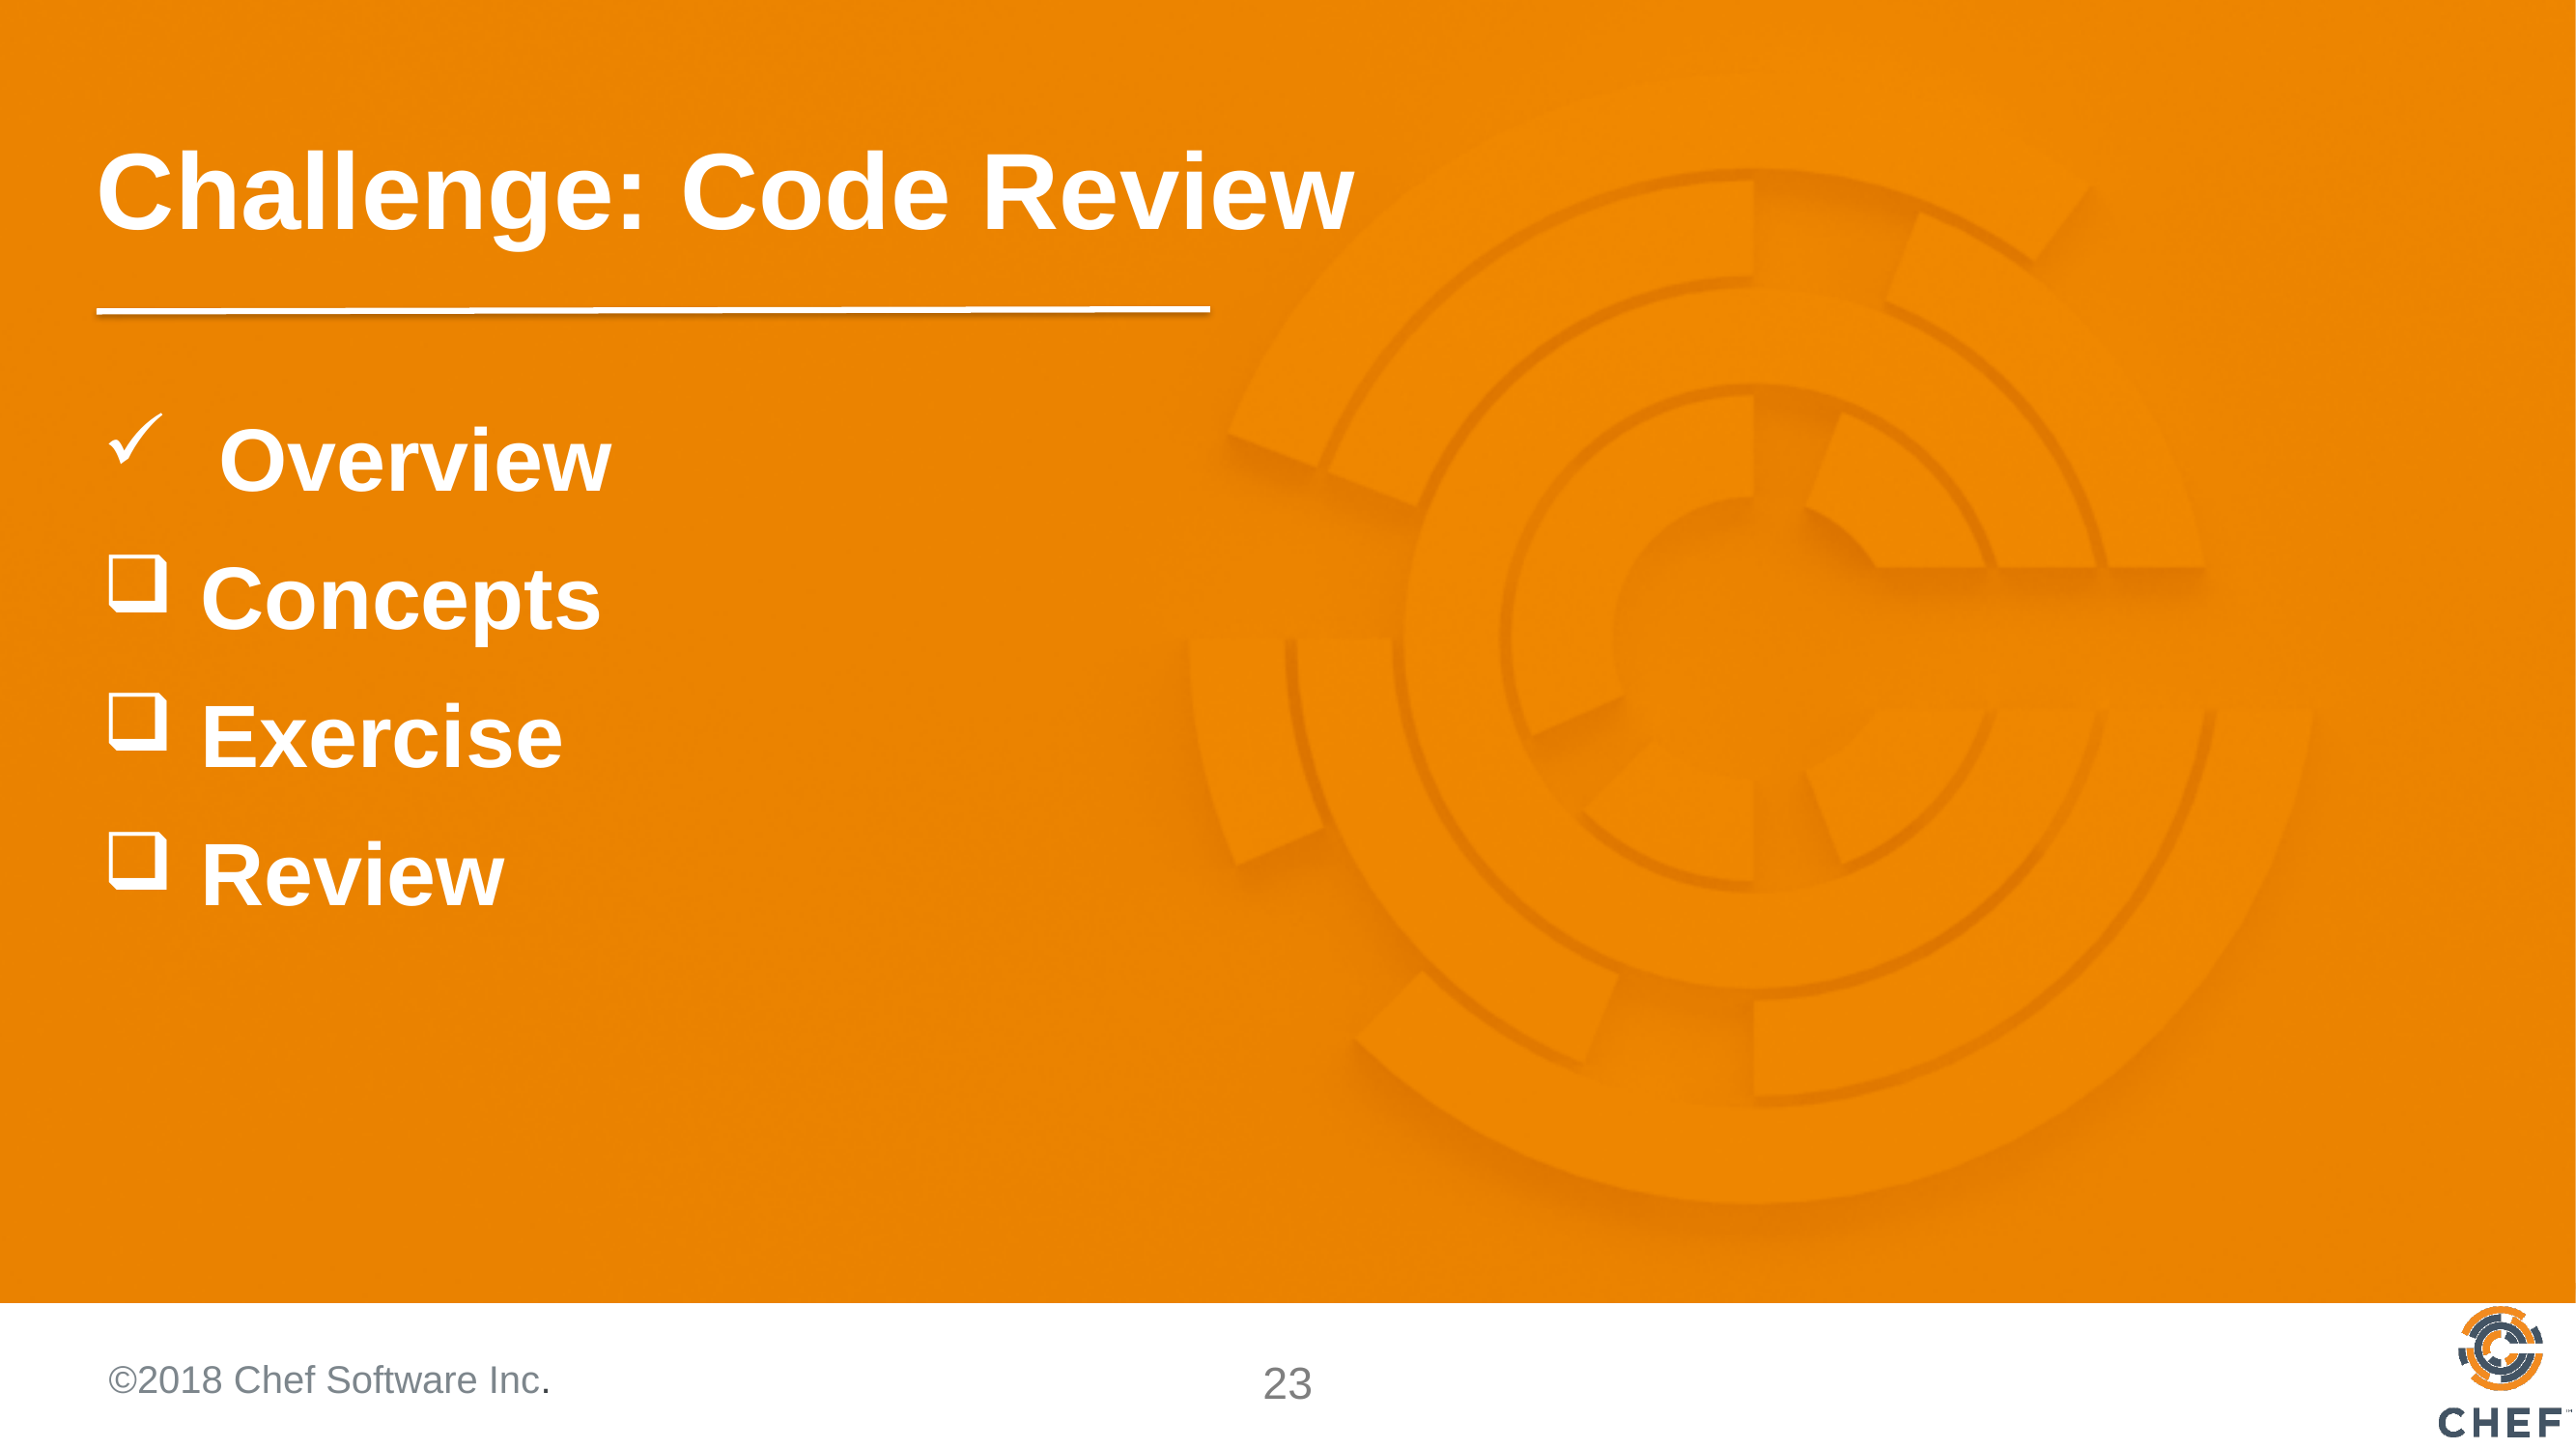

# Challenge: Code Review
 Overview
 Concepts
 Exercise
 Review